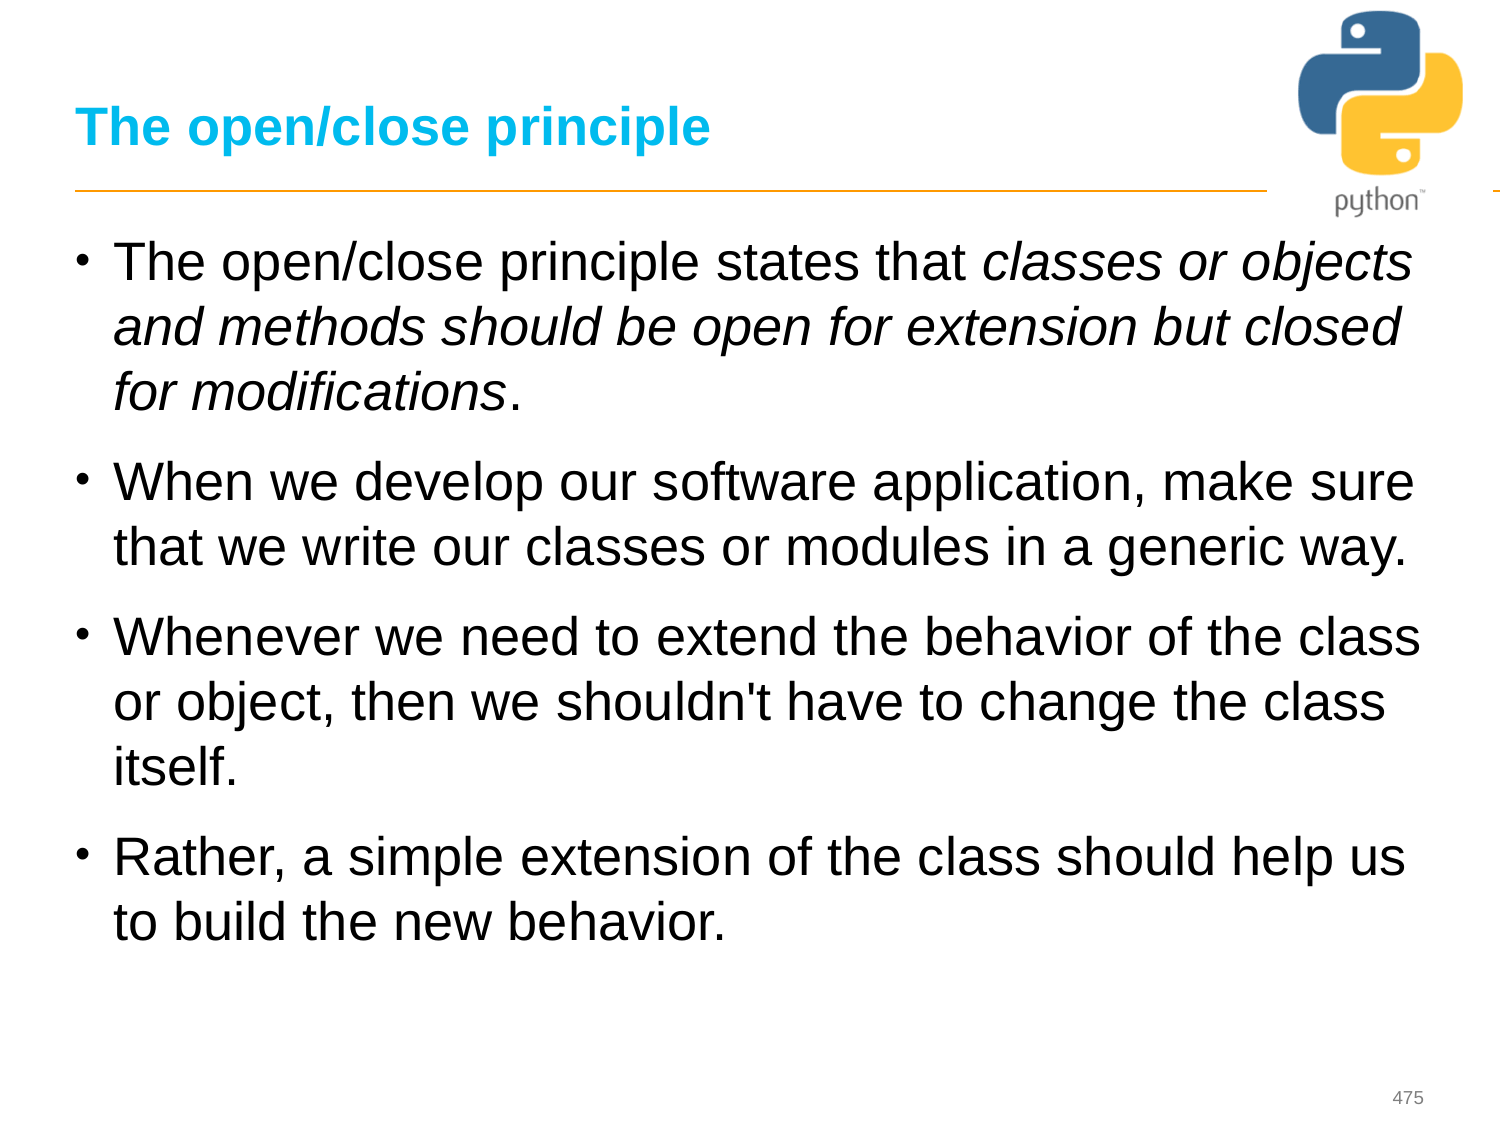

# The open/close principle
The open/close principle states that classes or objects and methods should be open for extension but closed for modifications.
When we develop our software application, make sure that we write our classes or modules in a generic way.
Whenever we need to extend the behavior of the class or object, then we shouldn't have to change the class itself.
Rather, a simple extension of the class should help us to build the new behavior.